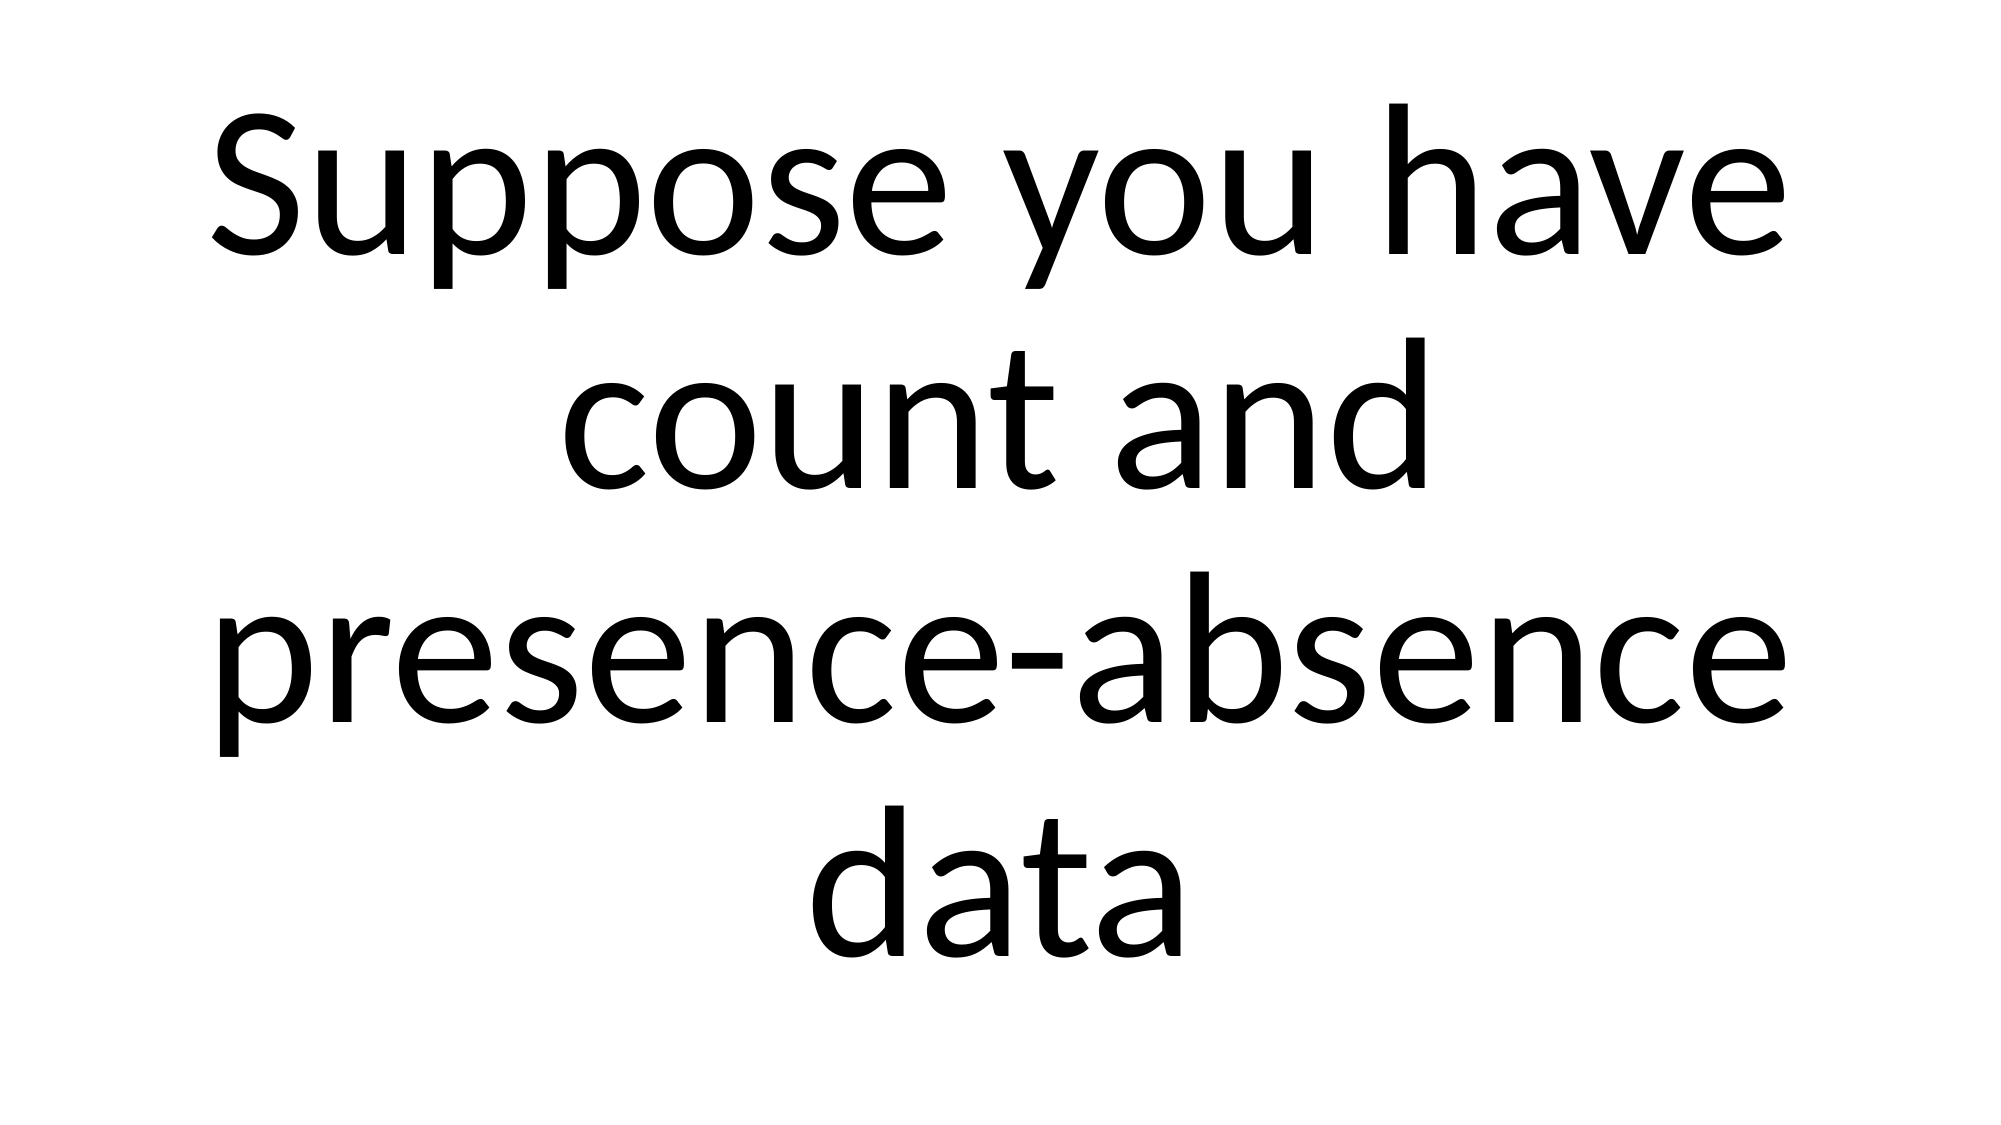

Suppose you have count and presence-absence data